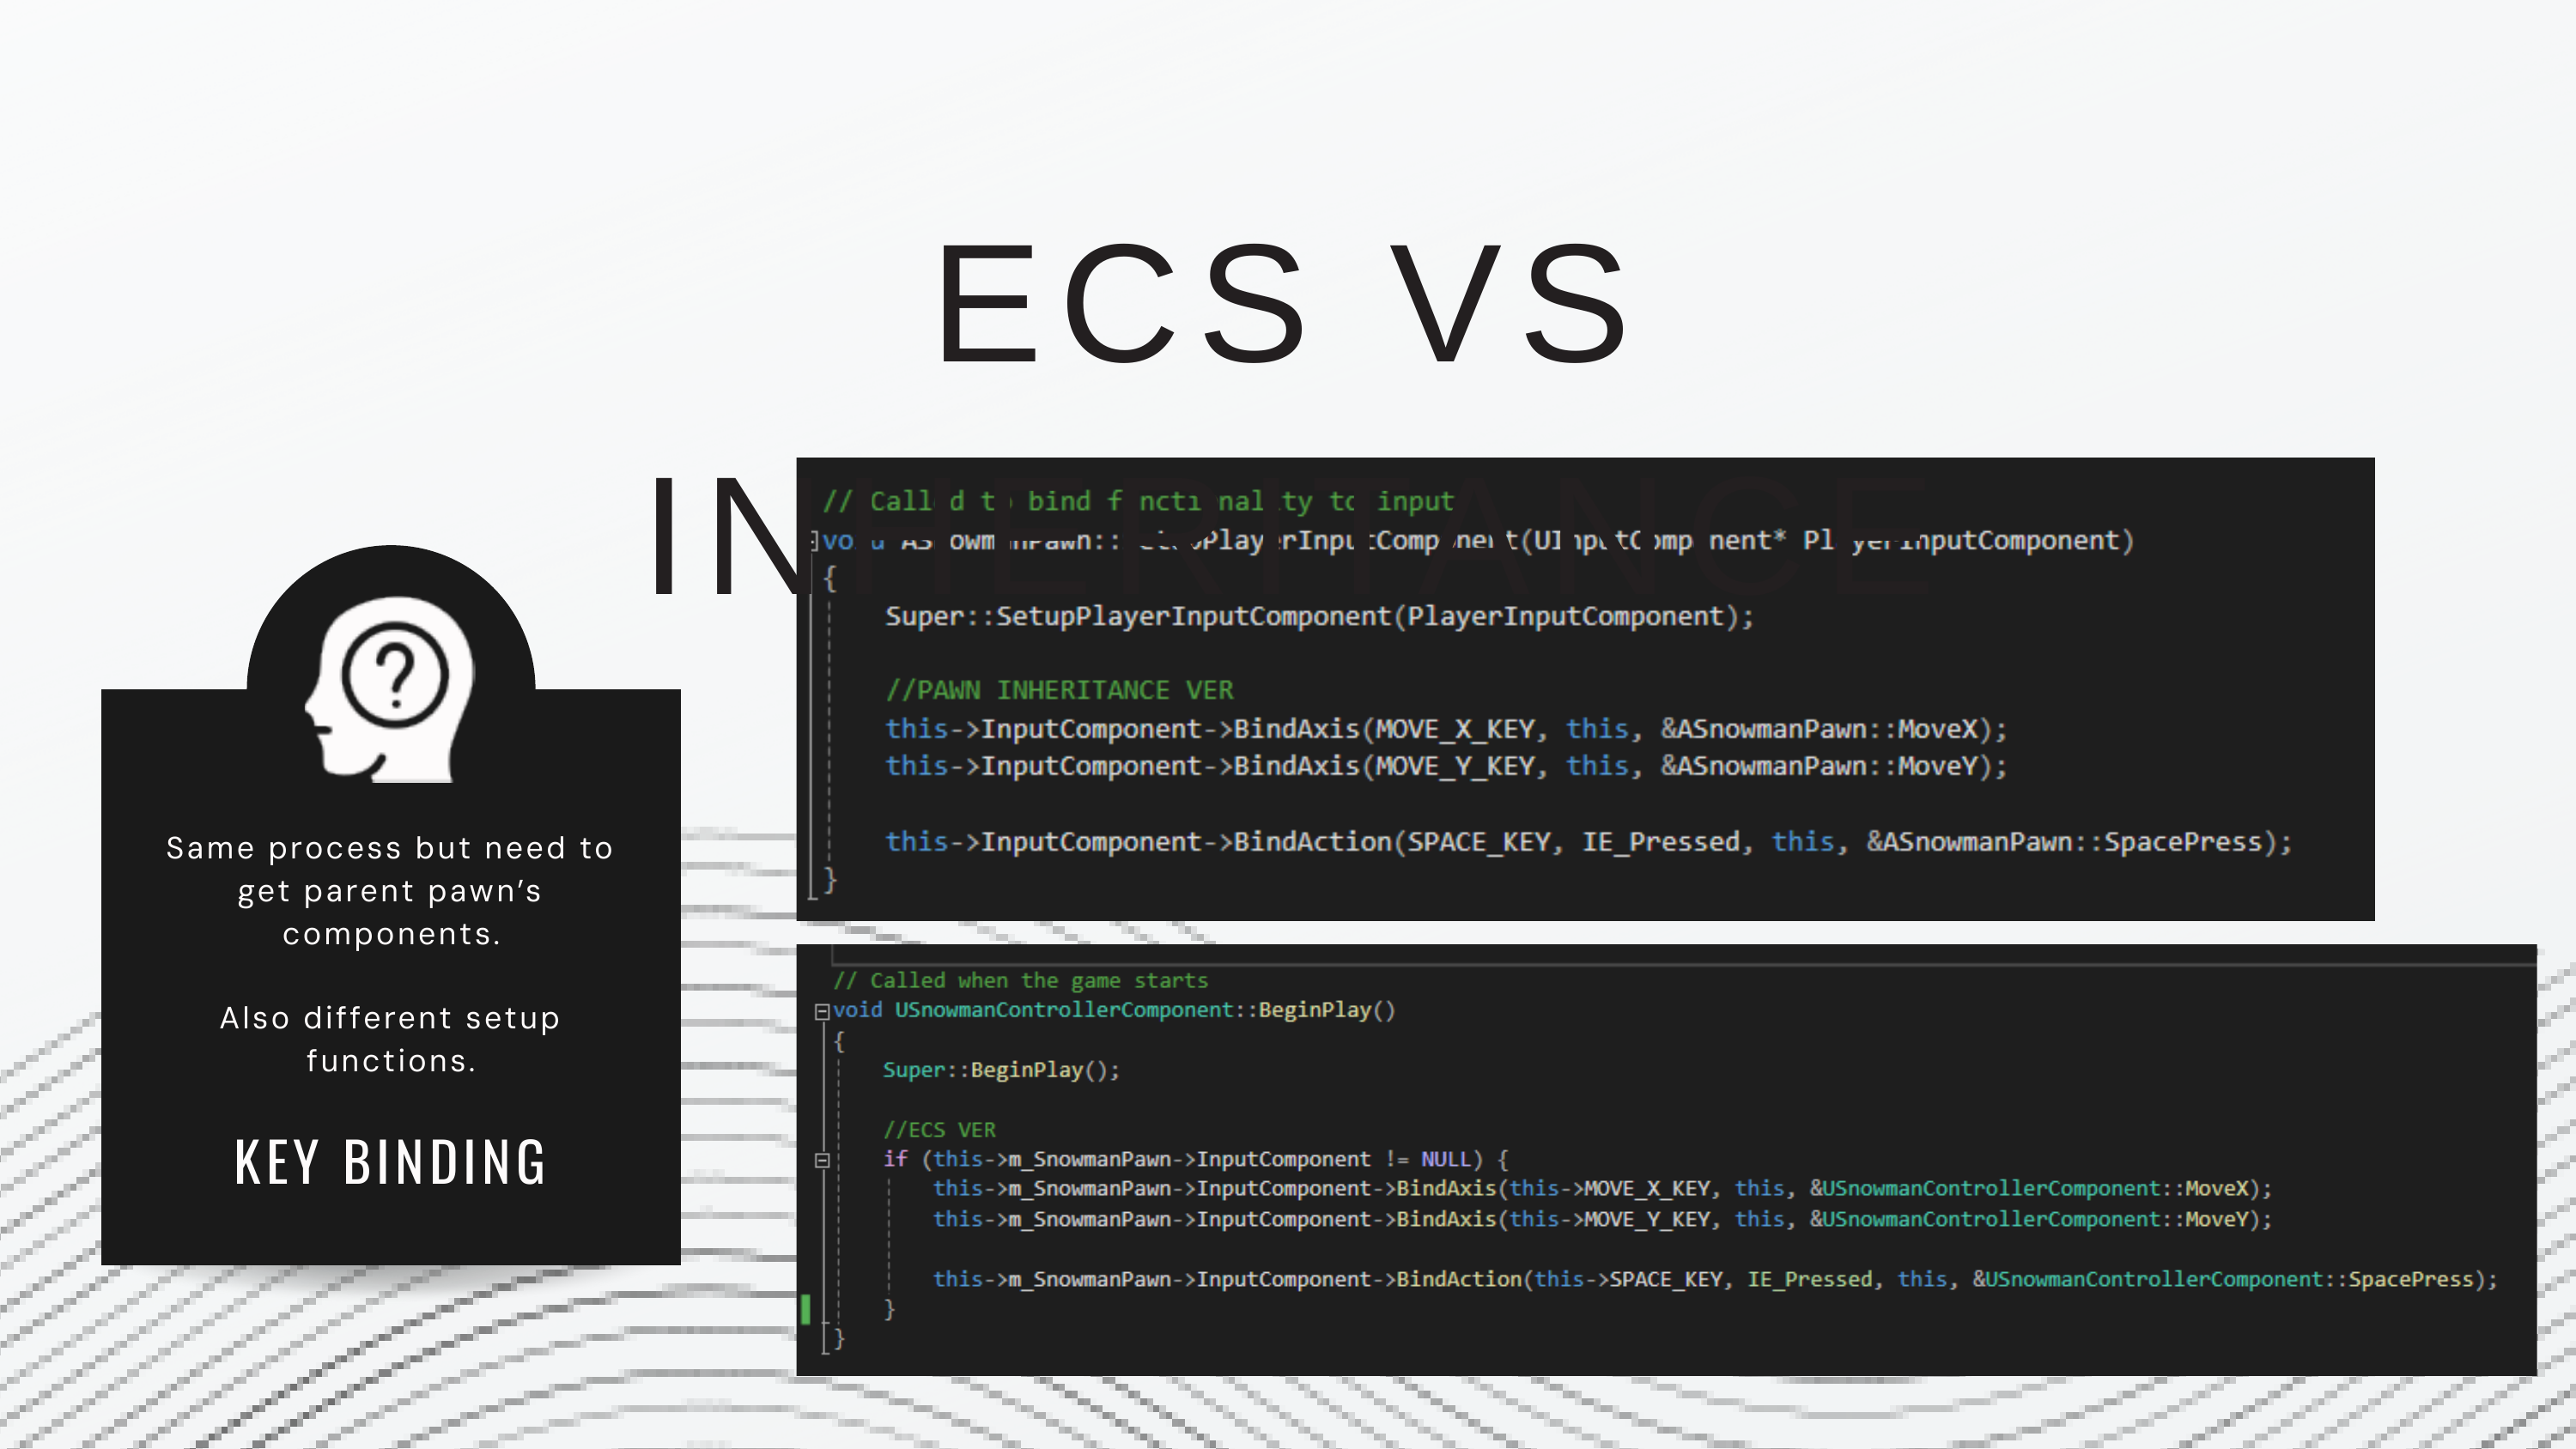

ECS VS INHERITANCE

Same process but need to get parent pawn’s components.

Also different setup functions.

KEY BINDING